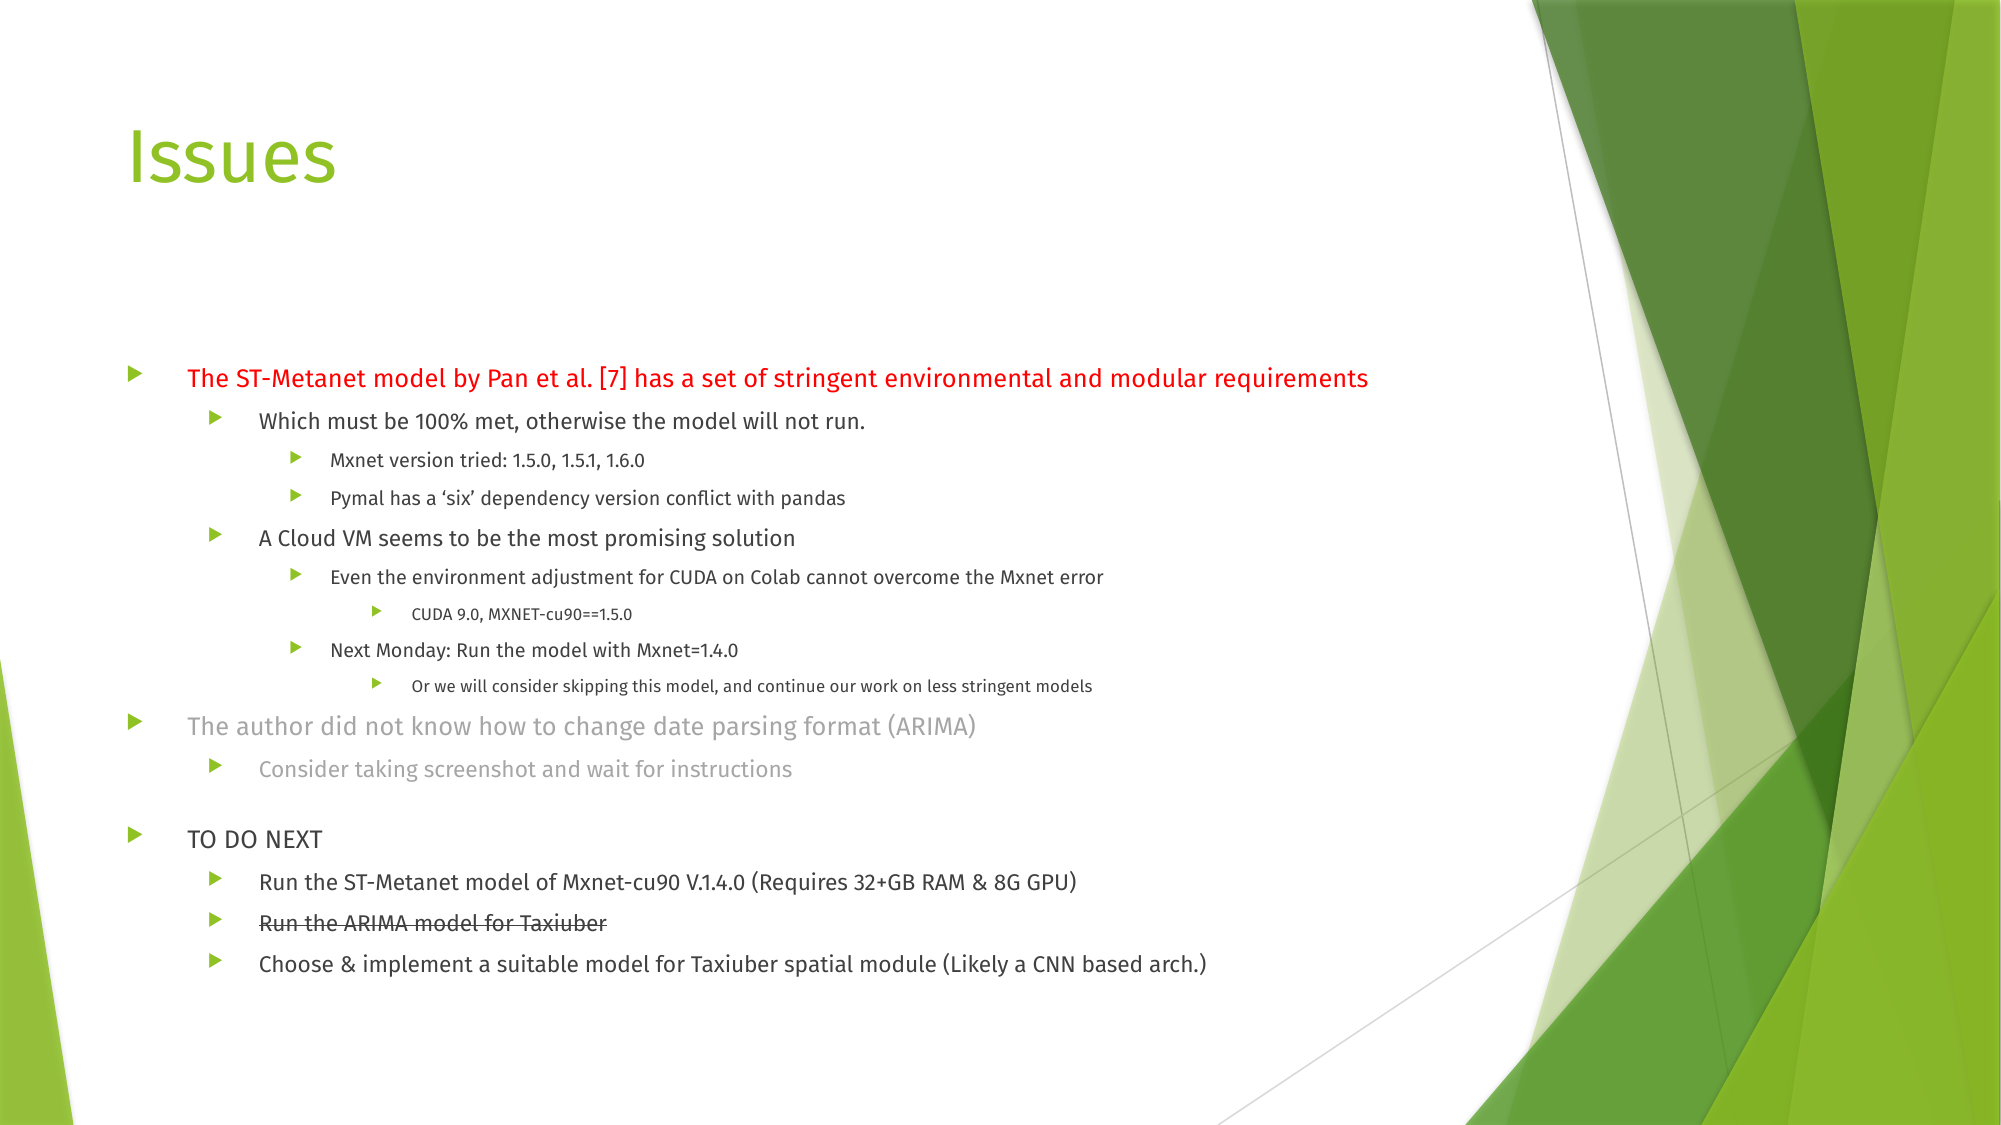

# Issues
The ST-Metanet model by Pan et al. [7] has a set of stringent environmental and modular requirements
Which must be 100% met, otherwise the model will not run.
Mxnet version tried: 1.5.0, 1.5.1, 1.6.0
Pymal has a ‘six’ dependency version conflict with pandas
A Cloud VM seems to be the most promising solution
Even the environment adjustment for CUDA on Colab cannot overcome the Mxnet error
CUDA 9.0, MXNET-cu90==1.5.0
Next Monday: Run the model with Mxnet=1.4.0
Or we will consider skipping this model, and continue our work on less stringent models
The author did not know how to change date parsing format (ARIMA)
Consider taking screenshot and wait for instructions
TO DO NEXT
Run the ST-Metanet model of Mxnet-cu90 V.1.4.0 (Requires 32+GB RAM & 8G GPU)
Run the ARIMA model for Taxiuber
Choose & implement a suitable model for Taxiuber spatial module (Likely a CNN based arch.)